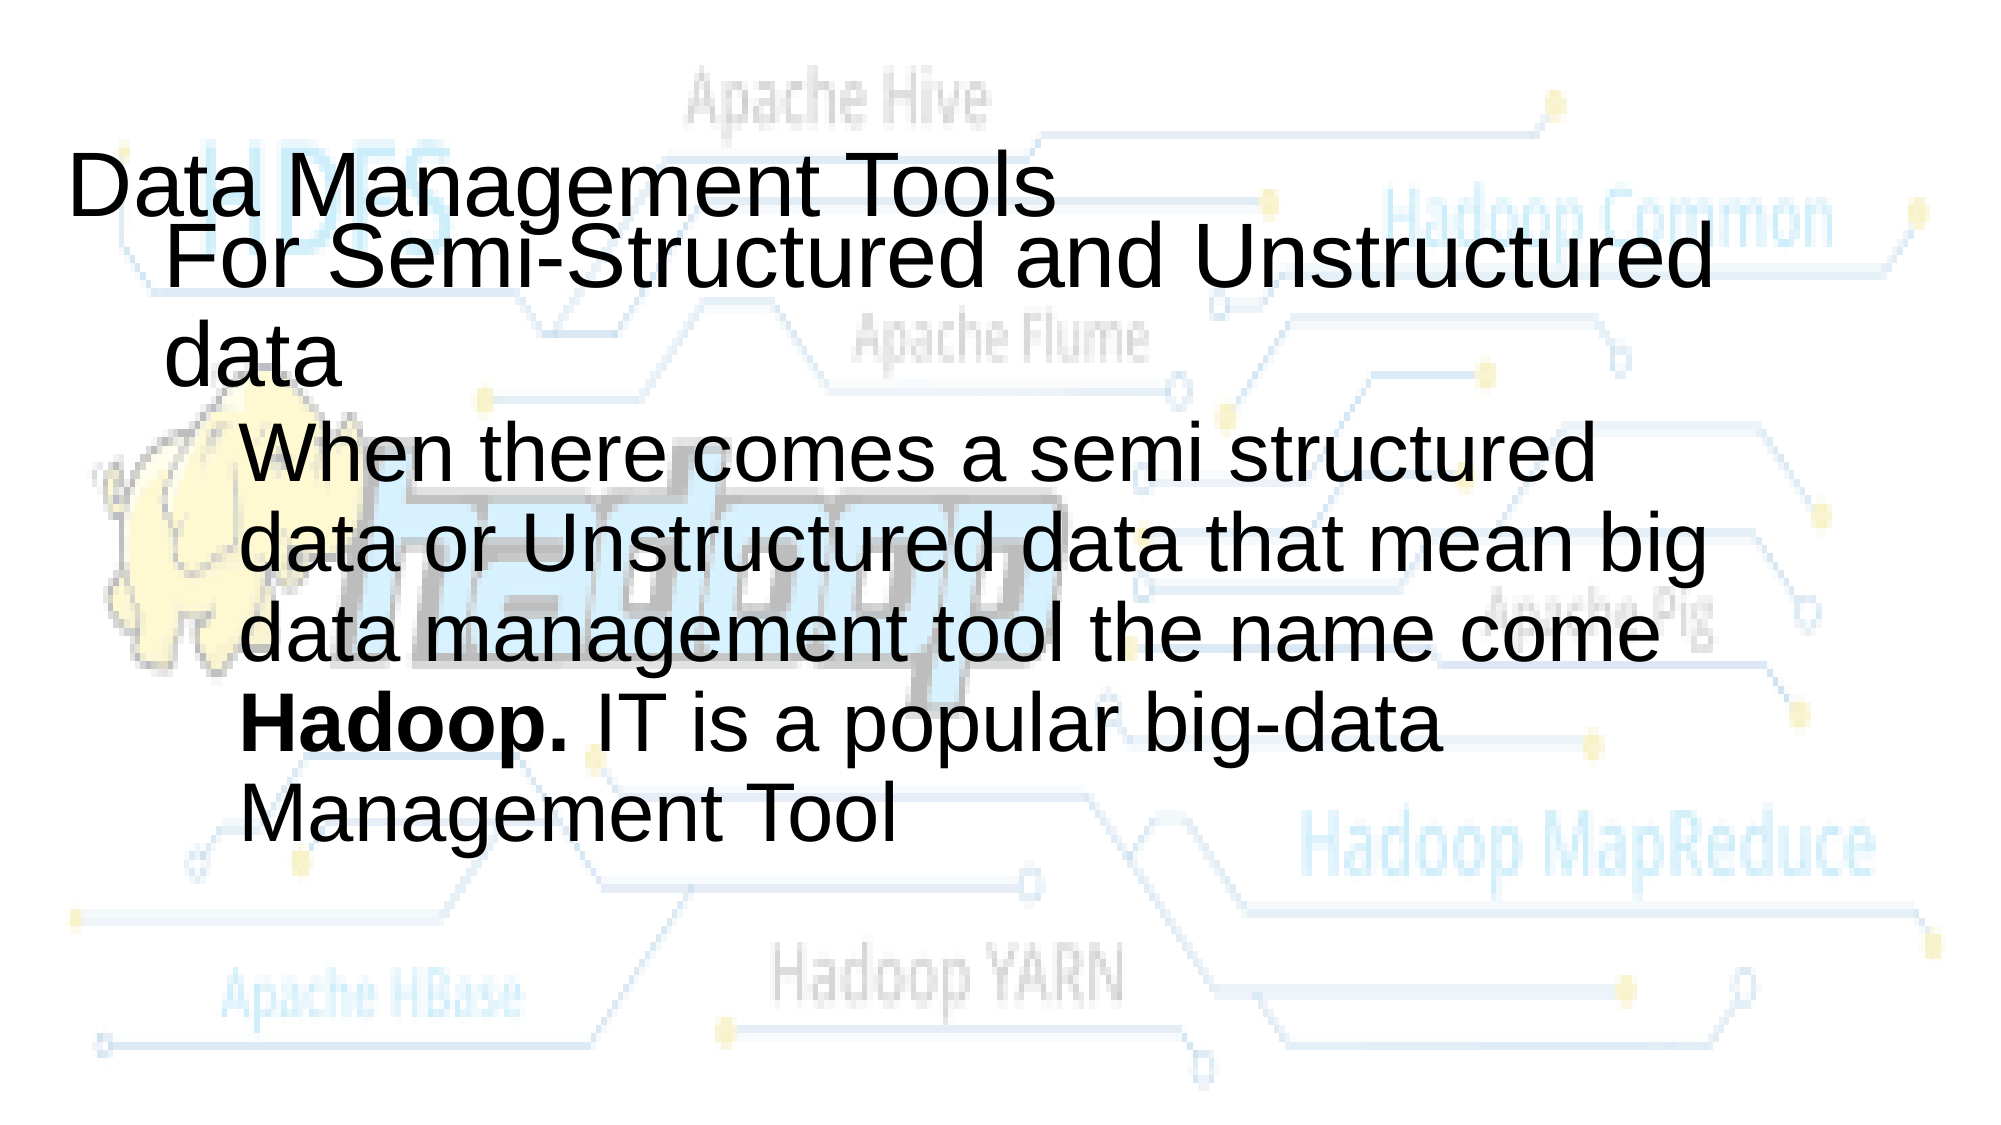

Data Management Tools
# For Semi-Structured and Unstructured data
When there comes a semi structured data or Unstructured data that mean big data management tool the name come Hadoop. IT is a popular big-data Management Tool